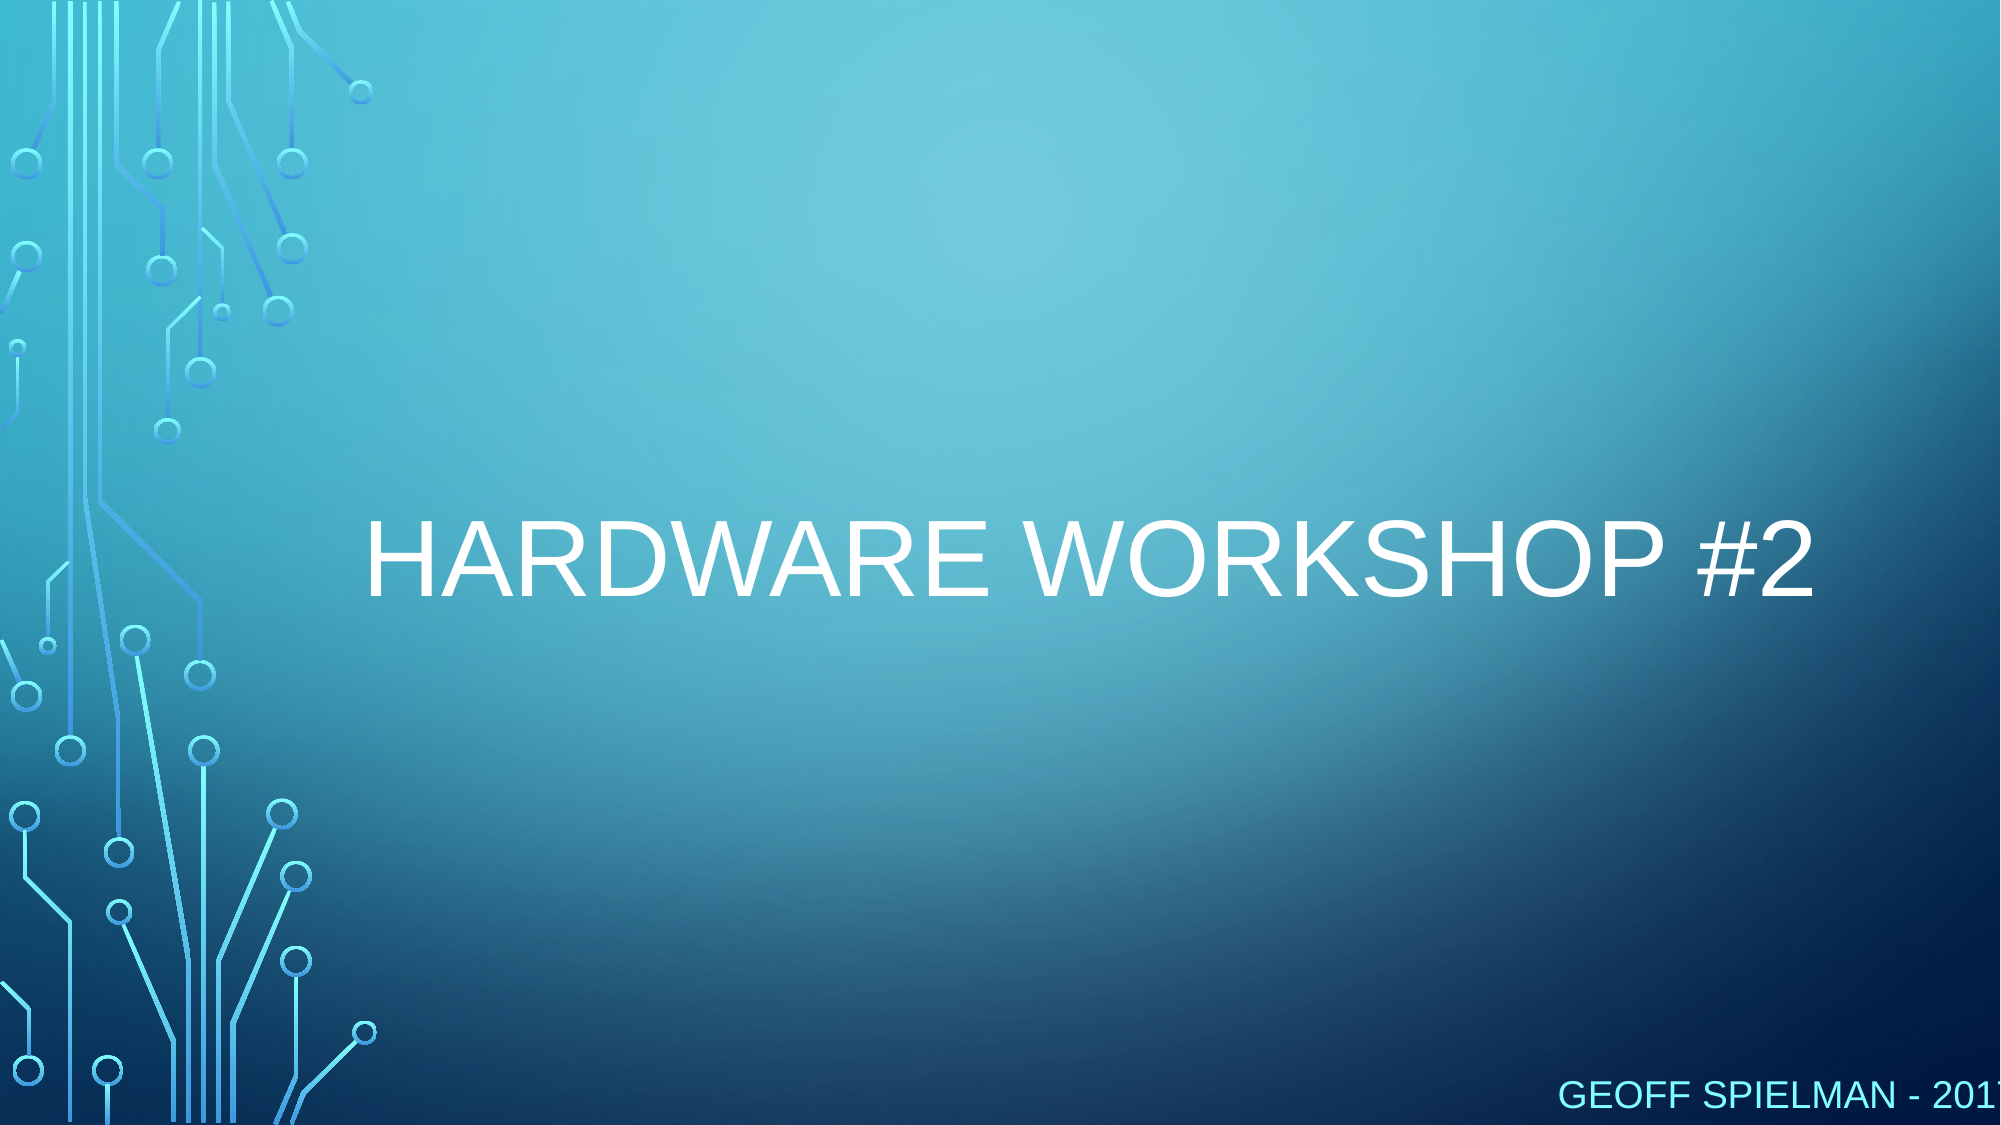

# Hardware Workshop #2
Geoff Spielman - 2017